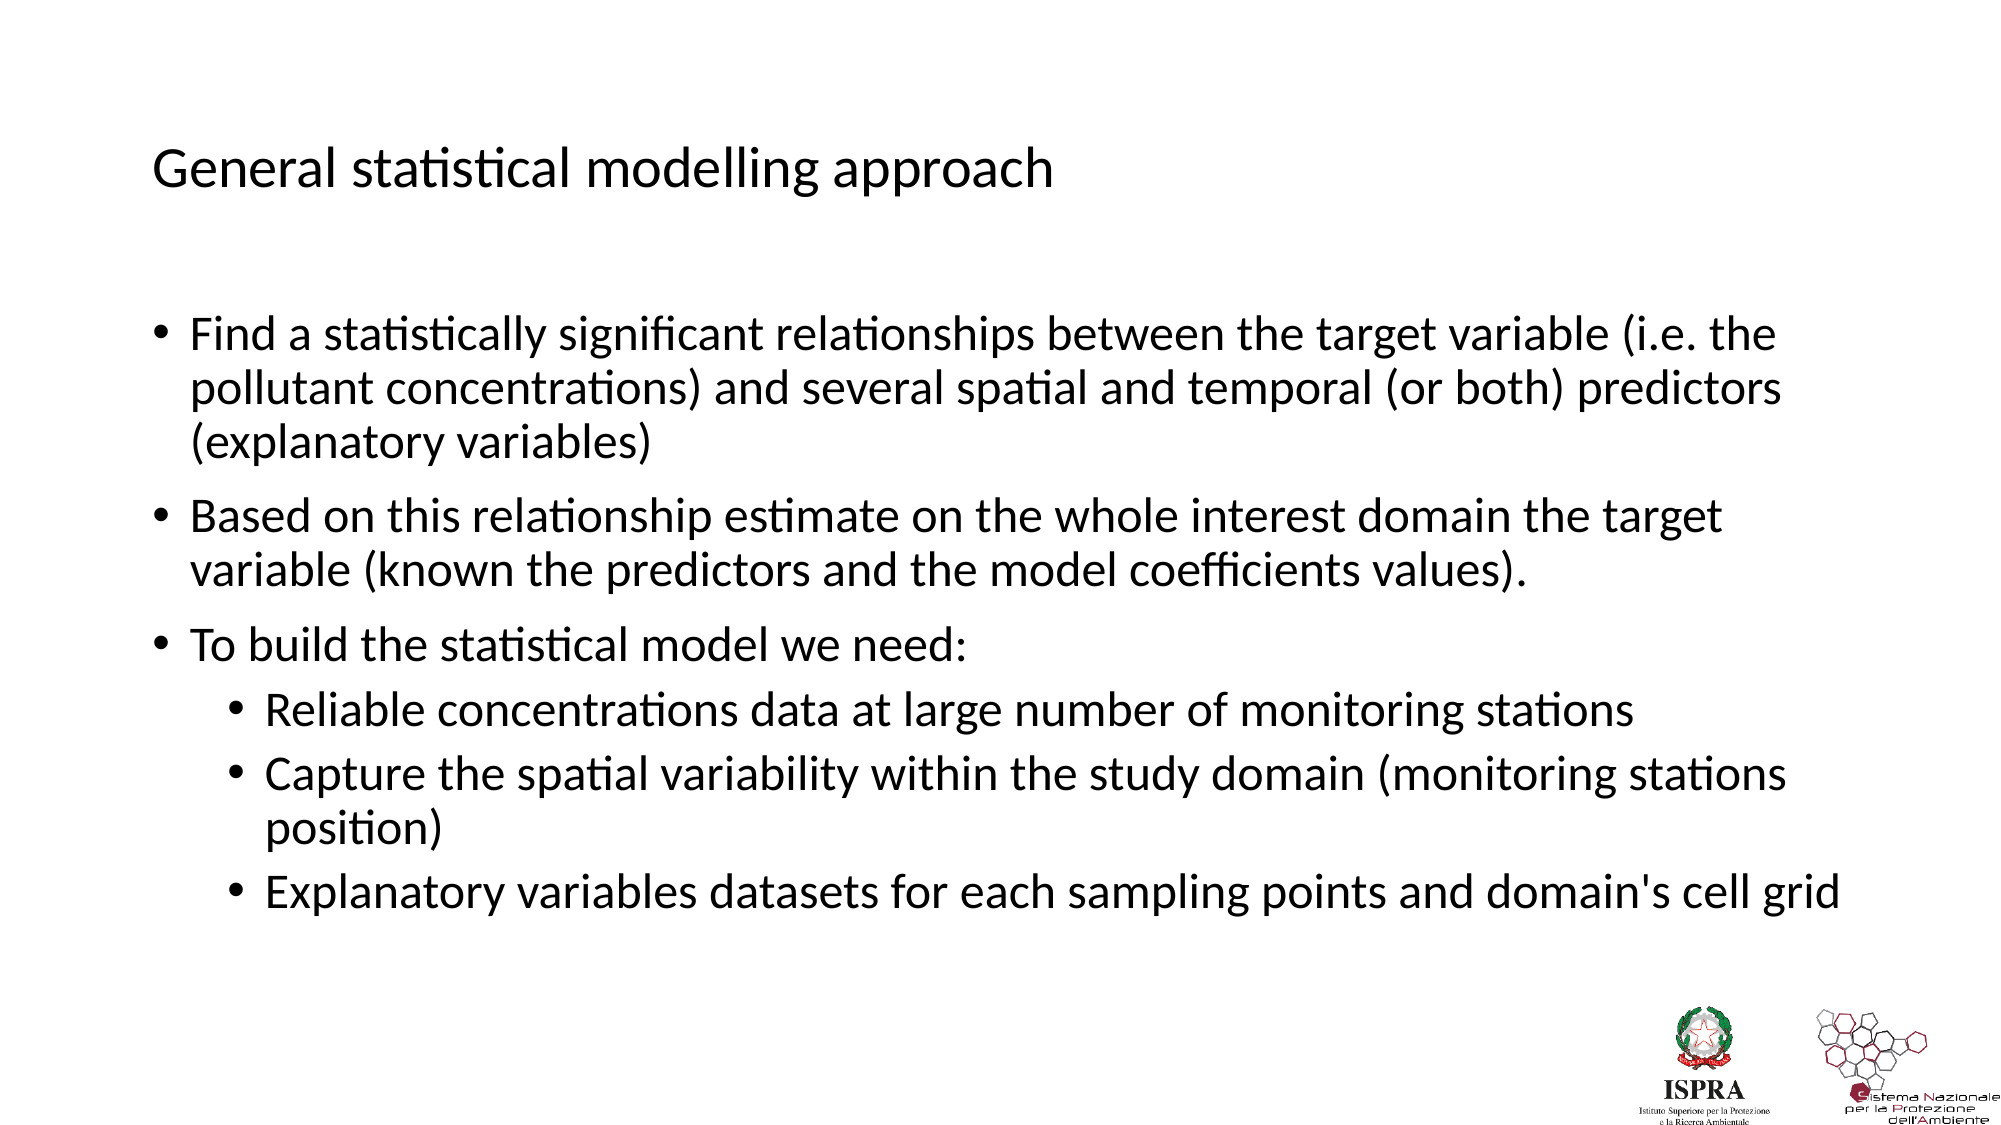

# General statistical modelling approach
Find a statistically significant relationships between the target variable (i.e. the pollutant concentrations) and several spatial and temporal (or both) predictors (explanatory variables)
Based on this relationship estimate on the whole interest domain the target variable (known the predictors and the model coefficients values).
To build the statistical model we need:
Reliable concentrations data at large number of monitoring stations
Capture the spatial variability within the study domain (monitoring stations position)
Explanatory variables datasets for each sampling points and domain's cell grid